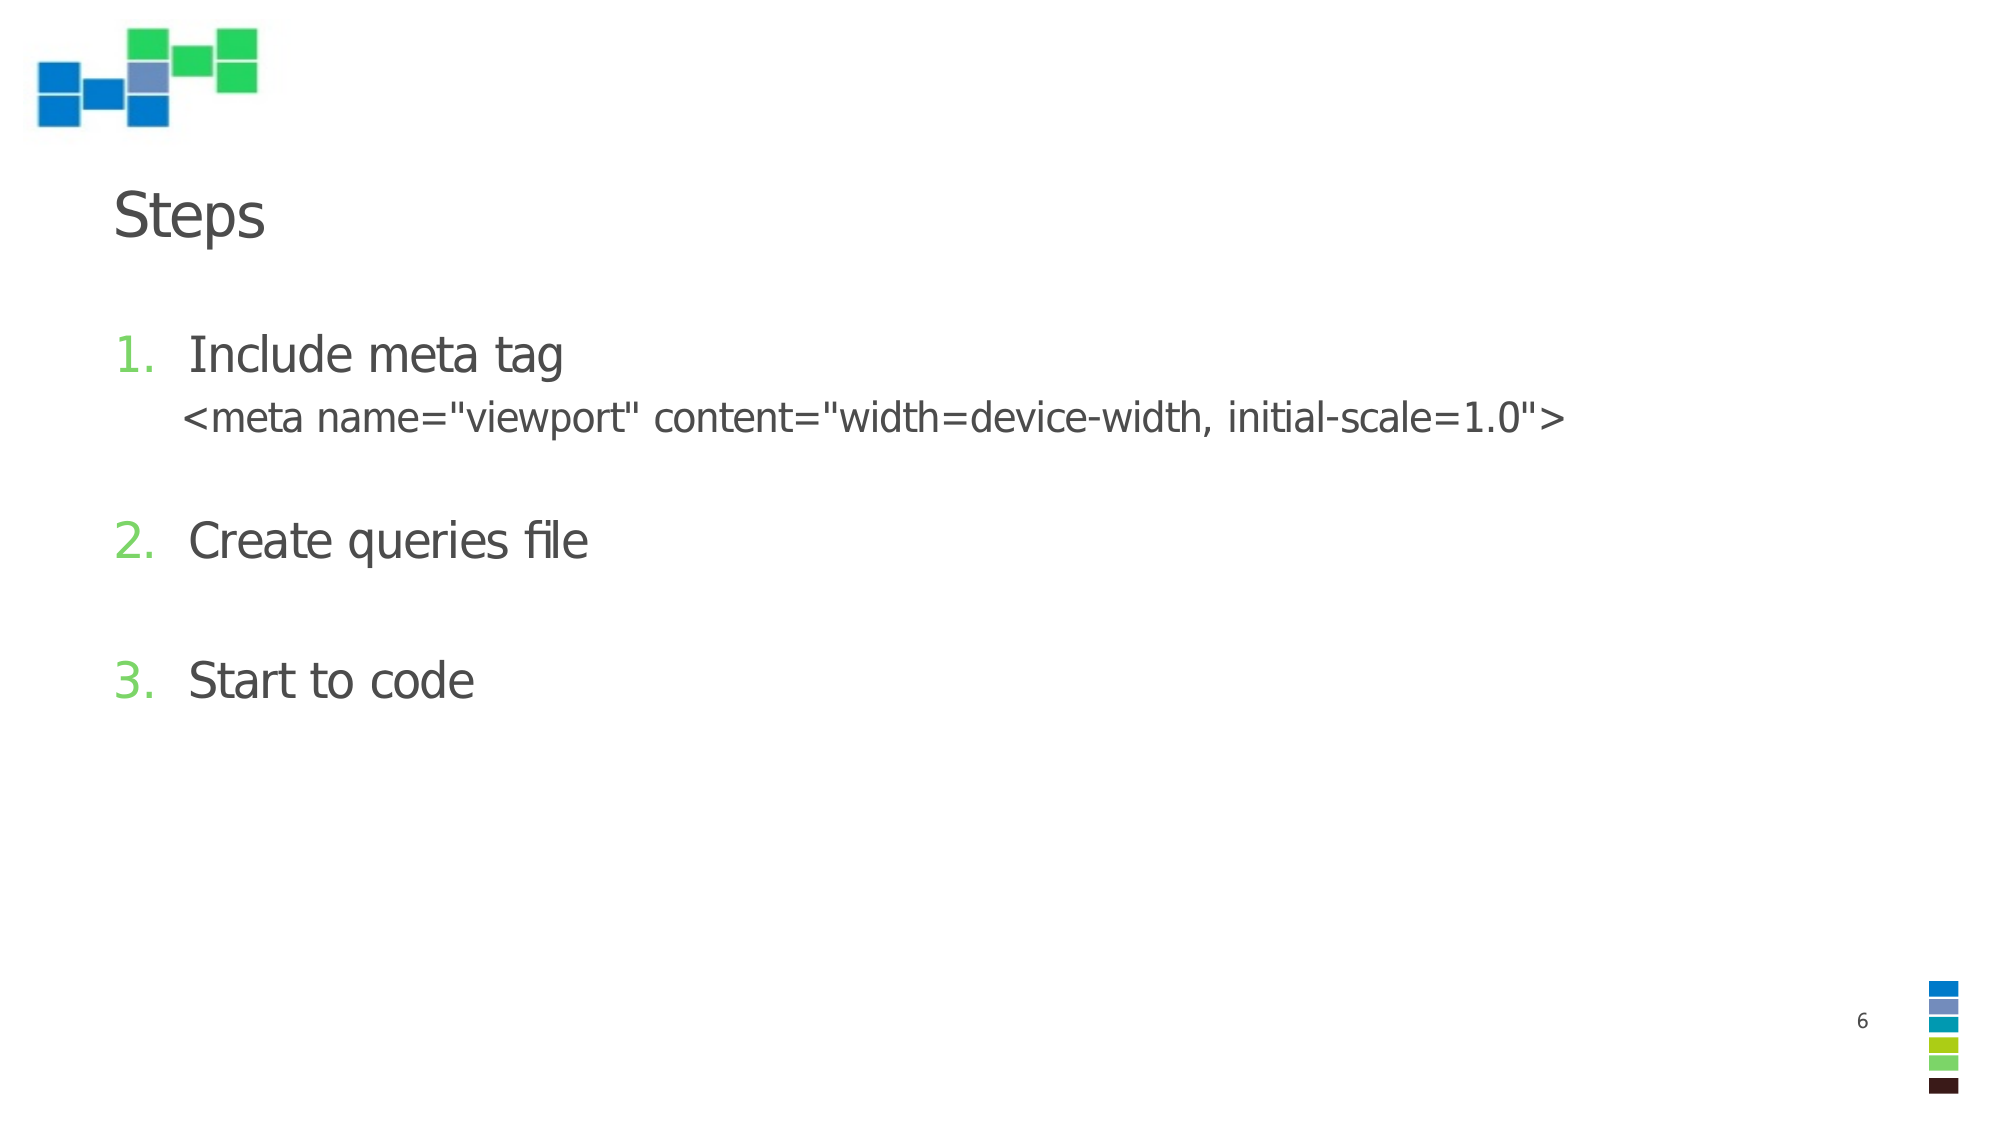

# Steps
Include meta tag
<meta name="viewport" content="width=device-width, initial-scale=1.0">

Create queries file

Start to code

6